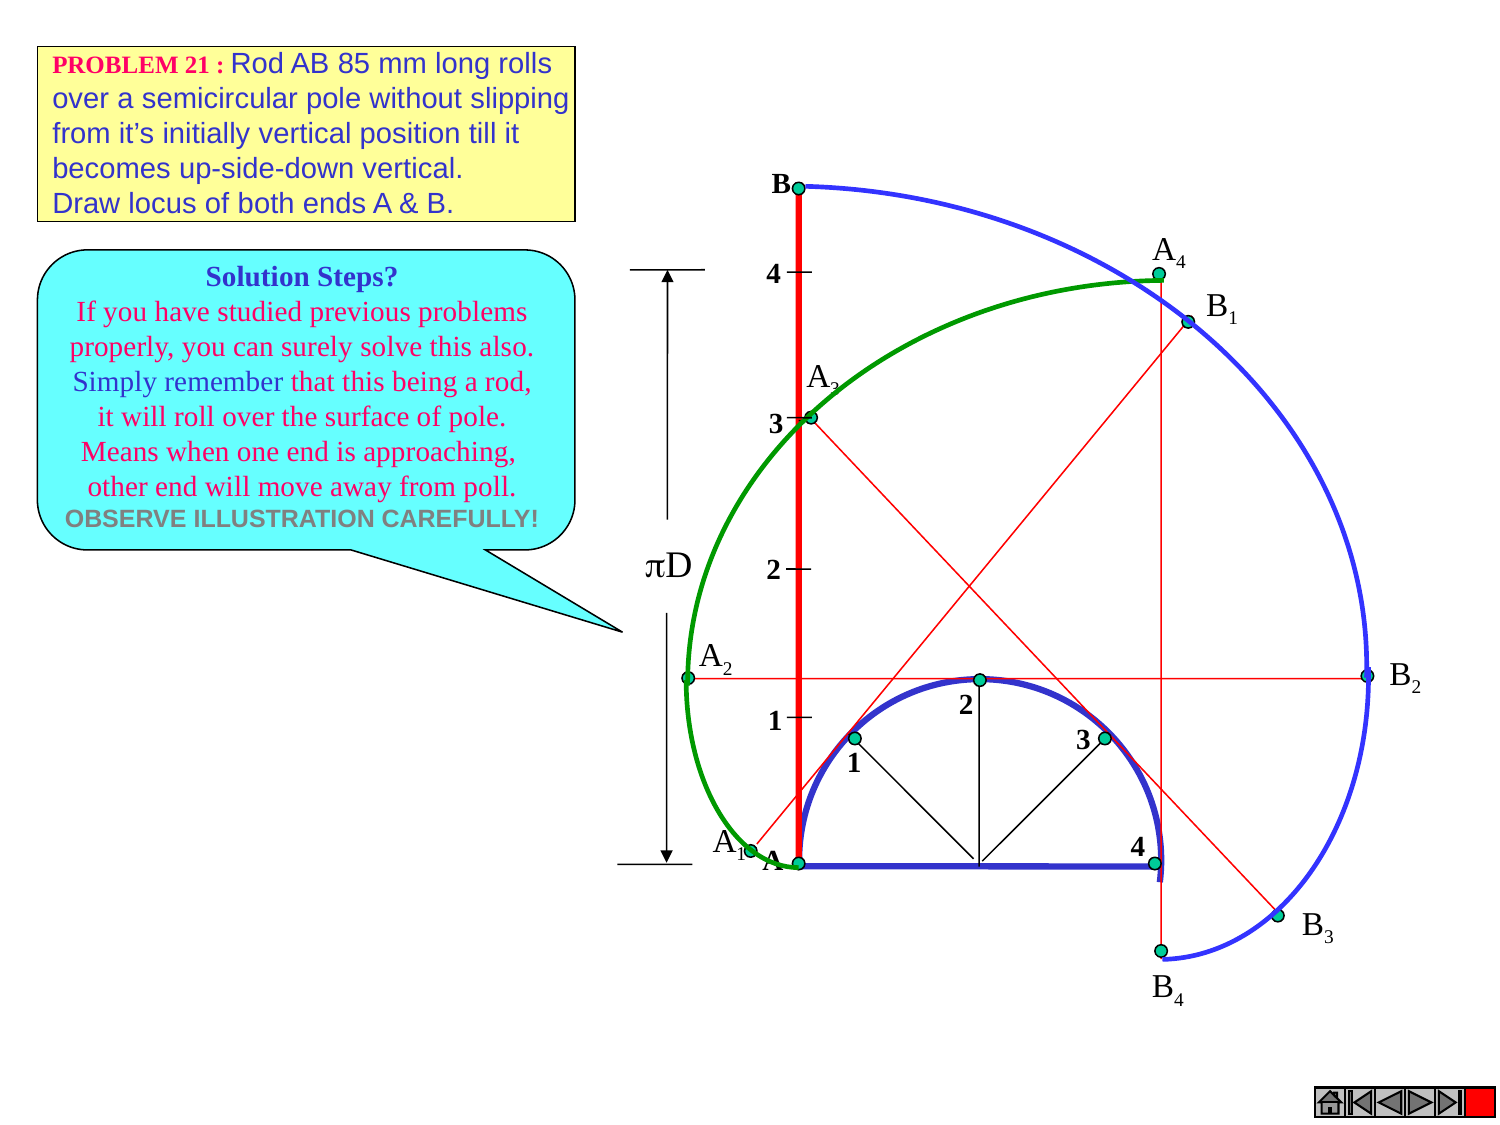

PROBLEM 21 : Rod AB 85 mm long rolls over a semicircular pole without slipping from it’s initially vertical position till it becomes up-side-down vertical.
Draw locus of both ends A & B.

B

A

A4

B4

4
3
2
1

Solution Steps?
If you have studied previous problems
properly, you can surely solve this also.
Simply remember that this being a rod,
it will roll over the surface of pole.
Means when one end is approaching,
other end will move away from poll.
OBSERVE ILLUSTRATION CAREFULLY!

πD

B1

A1

A3

B3

A2
B2

2
3
1
4